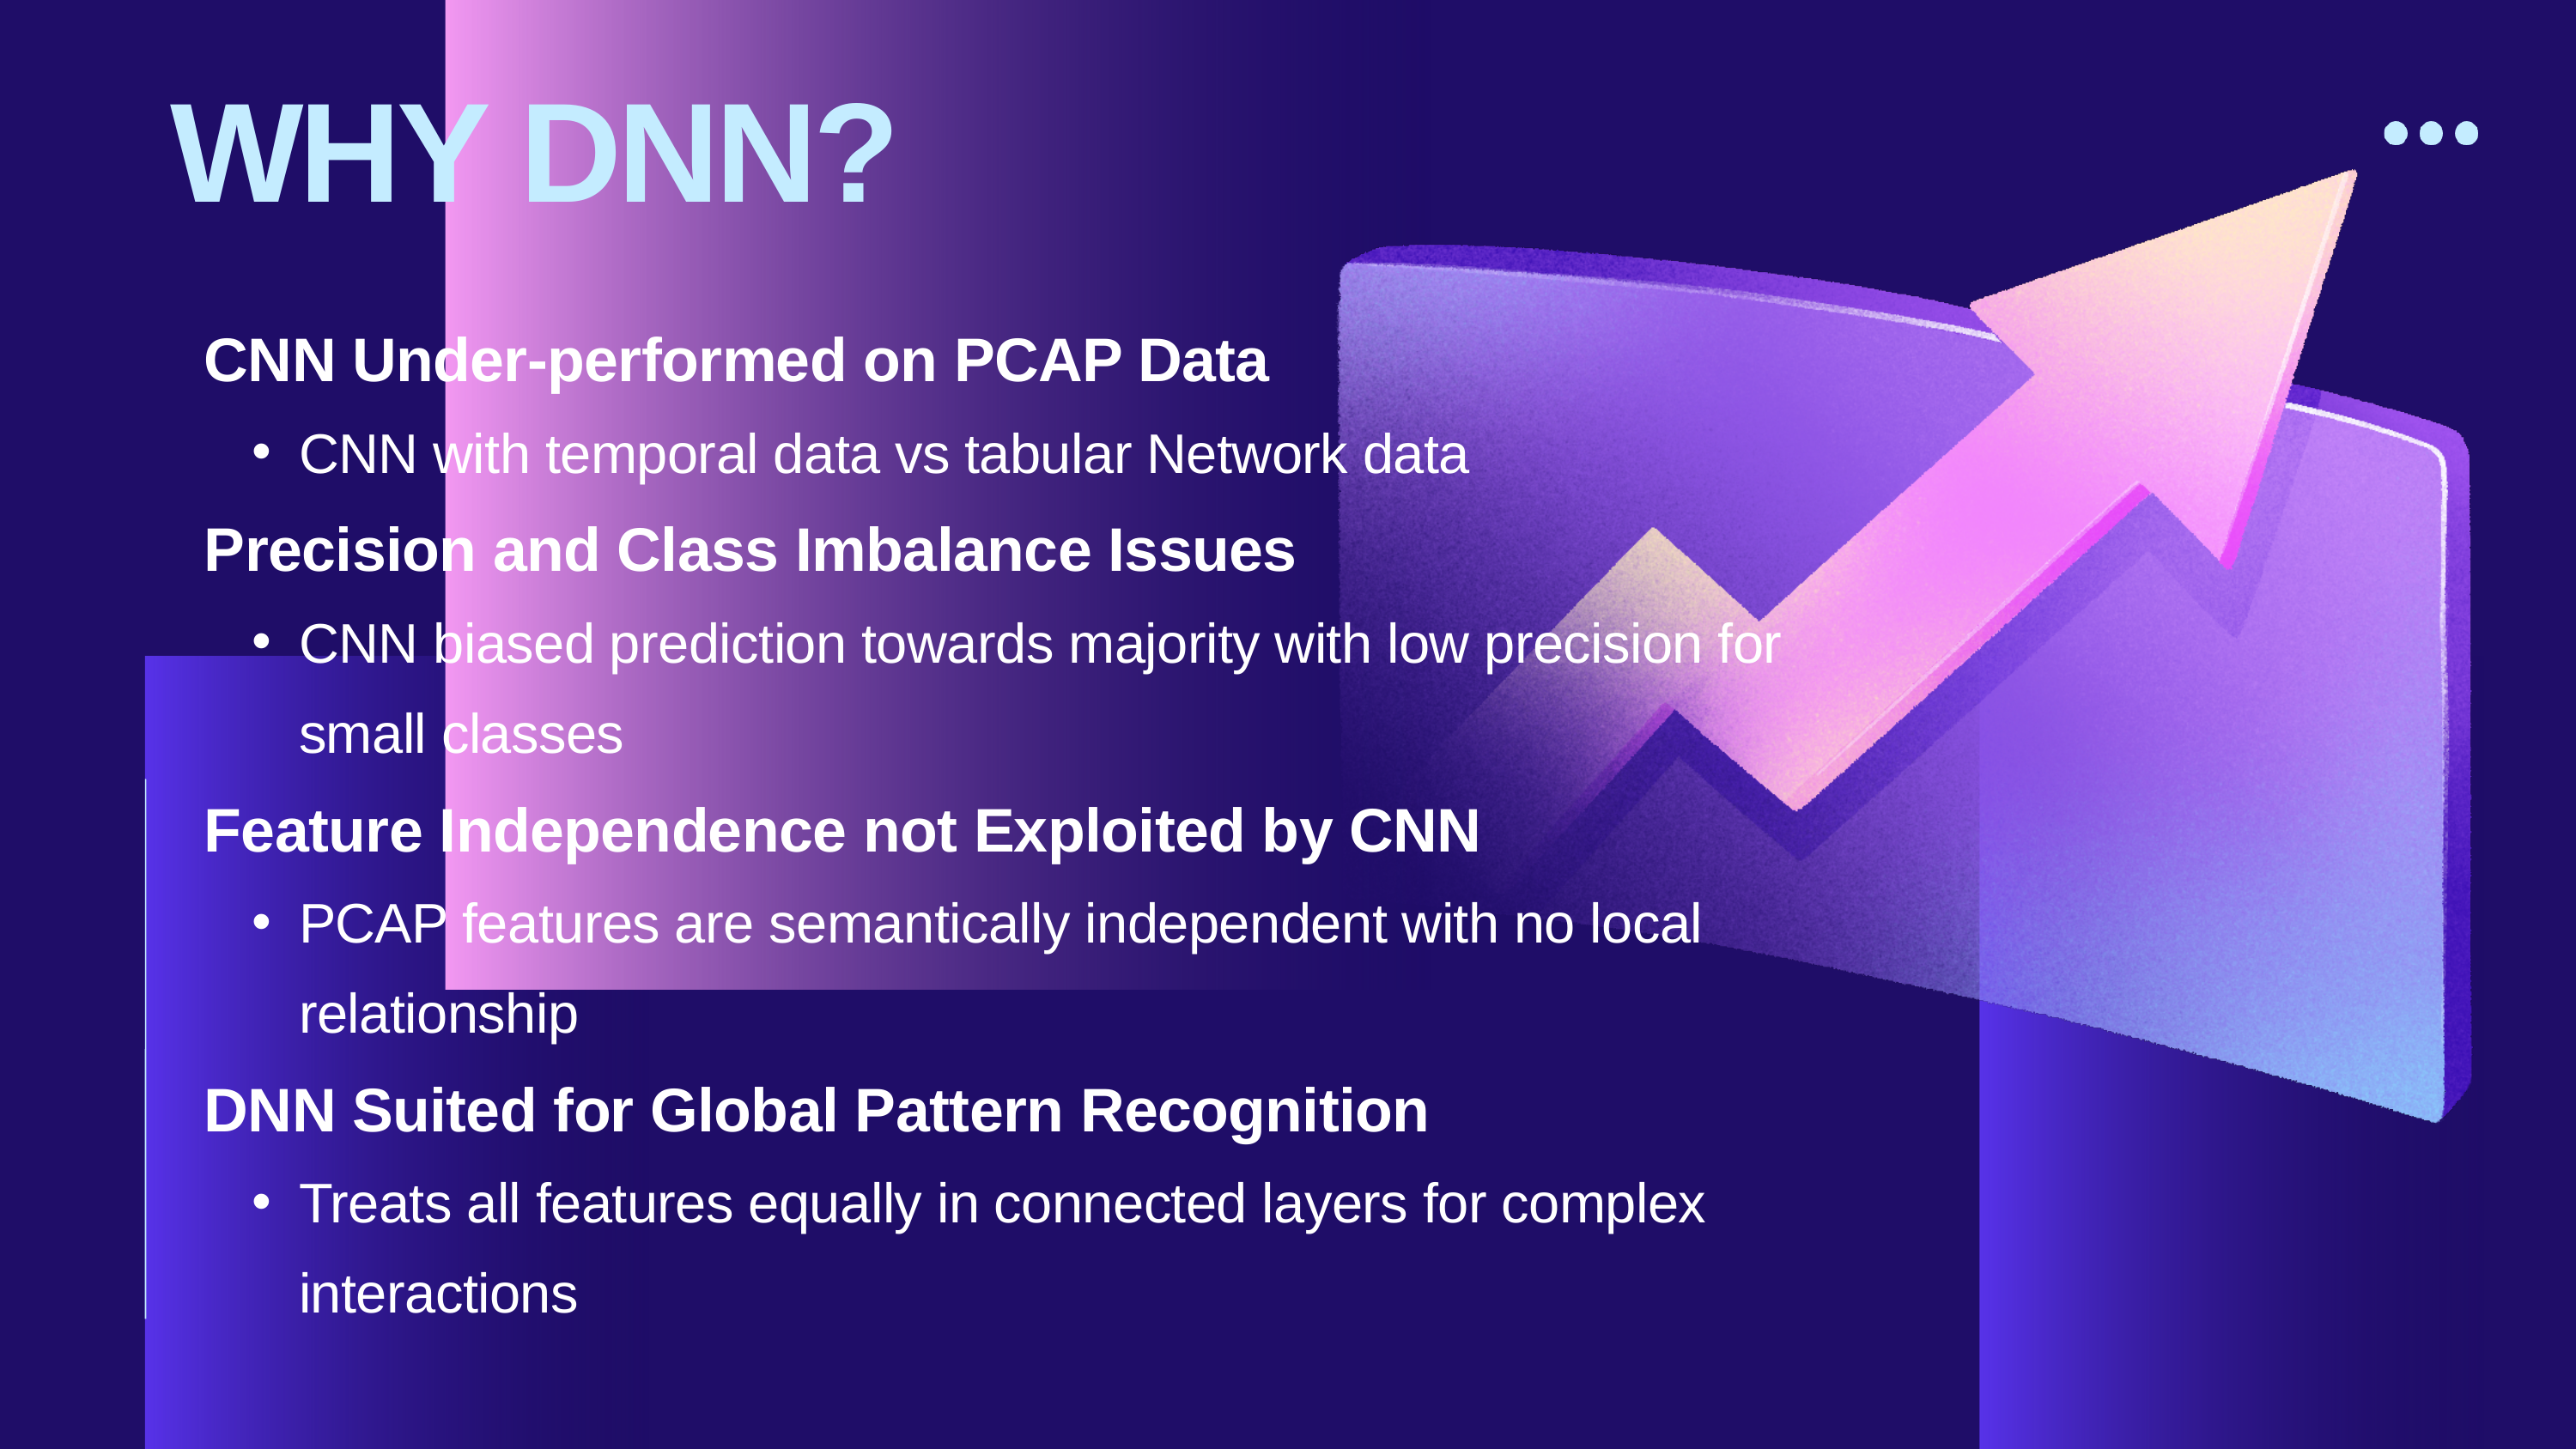

WHY DNN?

CNN Under-performed on PCAP Data
CNN with temporal data vs tabular Network data
Precision and Class Imbalance Issues
CNN biased prediction towards majority with low precision for small classes
Feature Independence not Exploited by CNN
PCAP features are semantically independent with no local relationship
DNN Suited for Global Pattern Recognition
Treats all features equally in connected layers for complex interactions